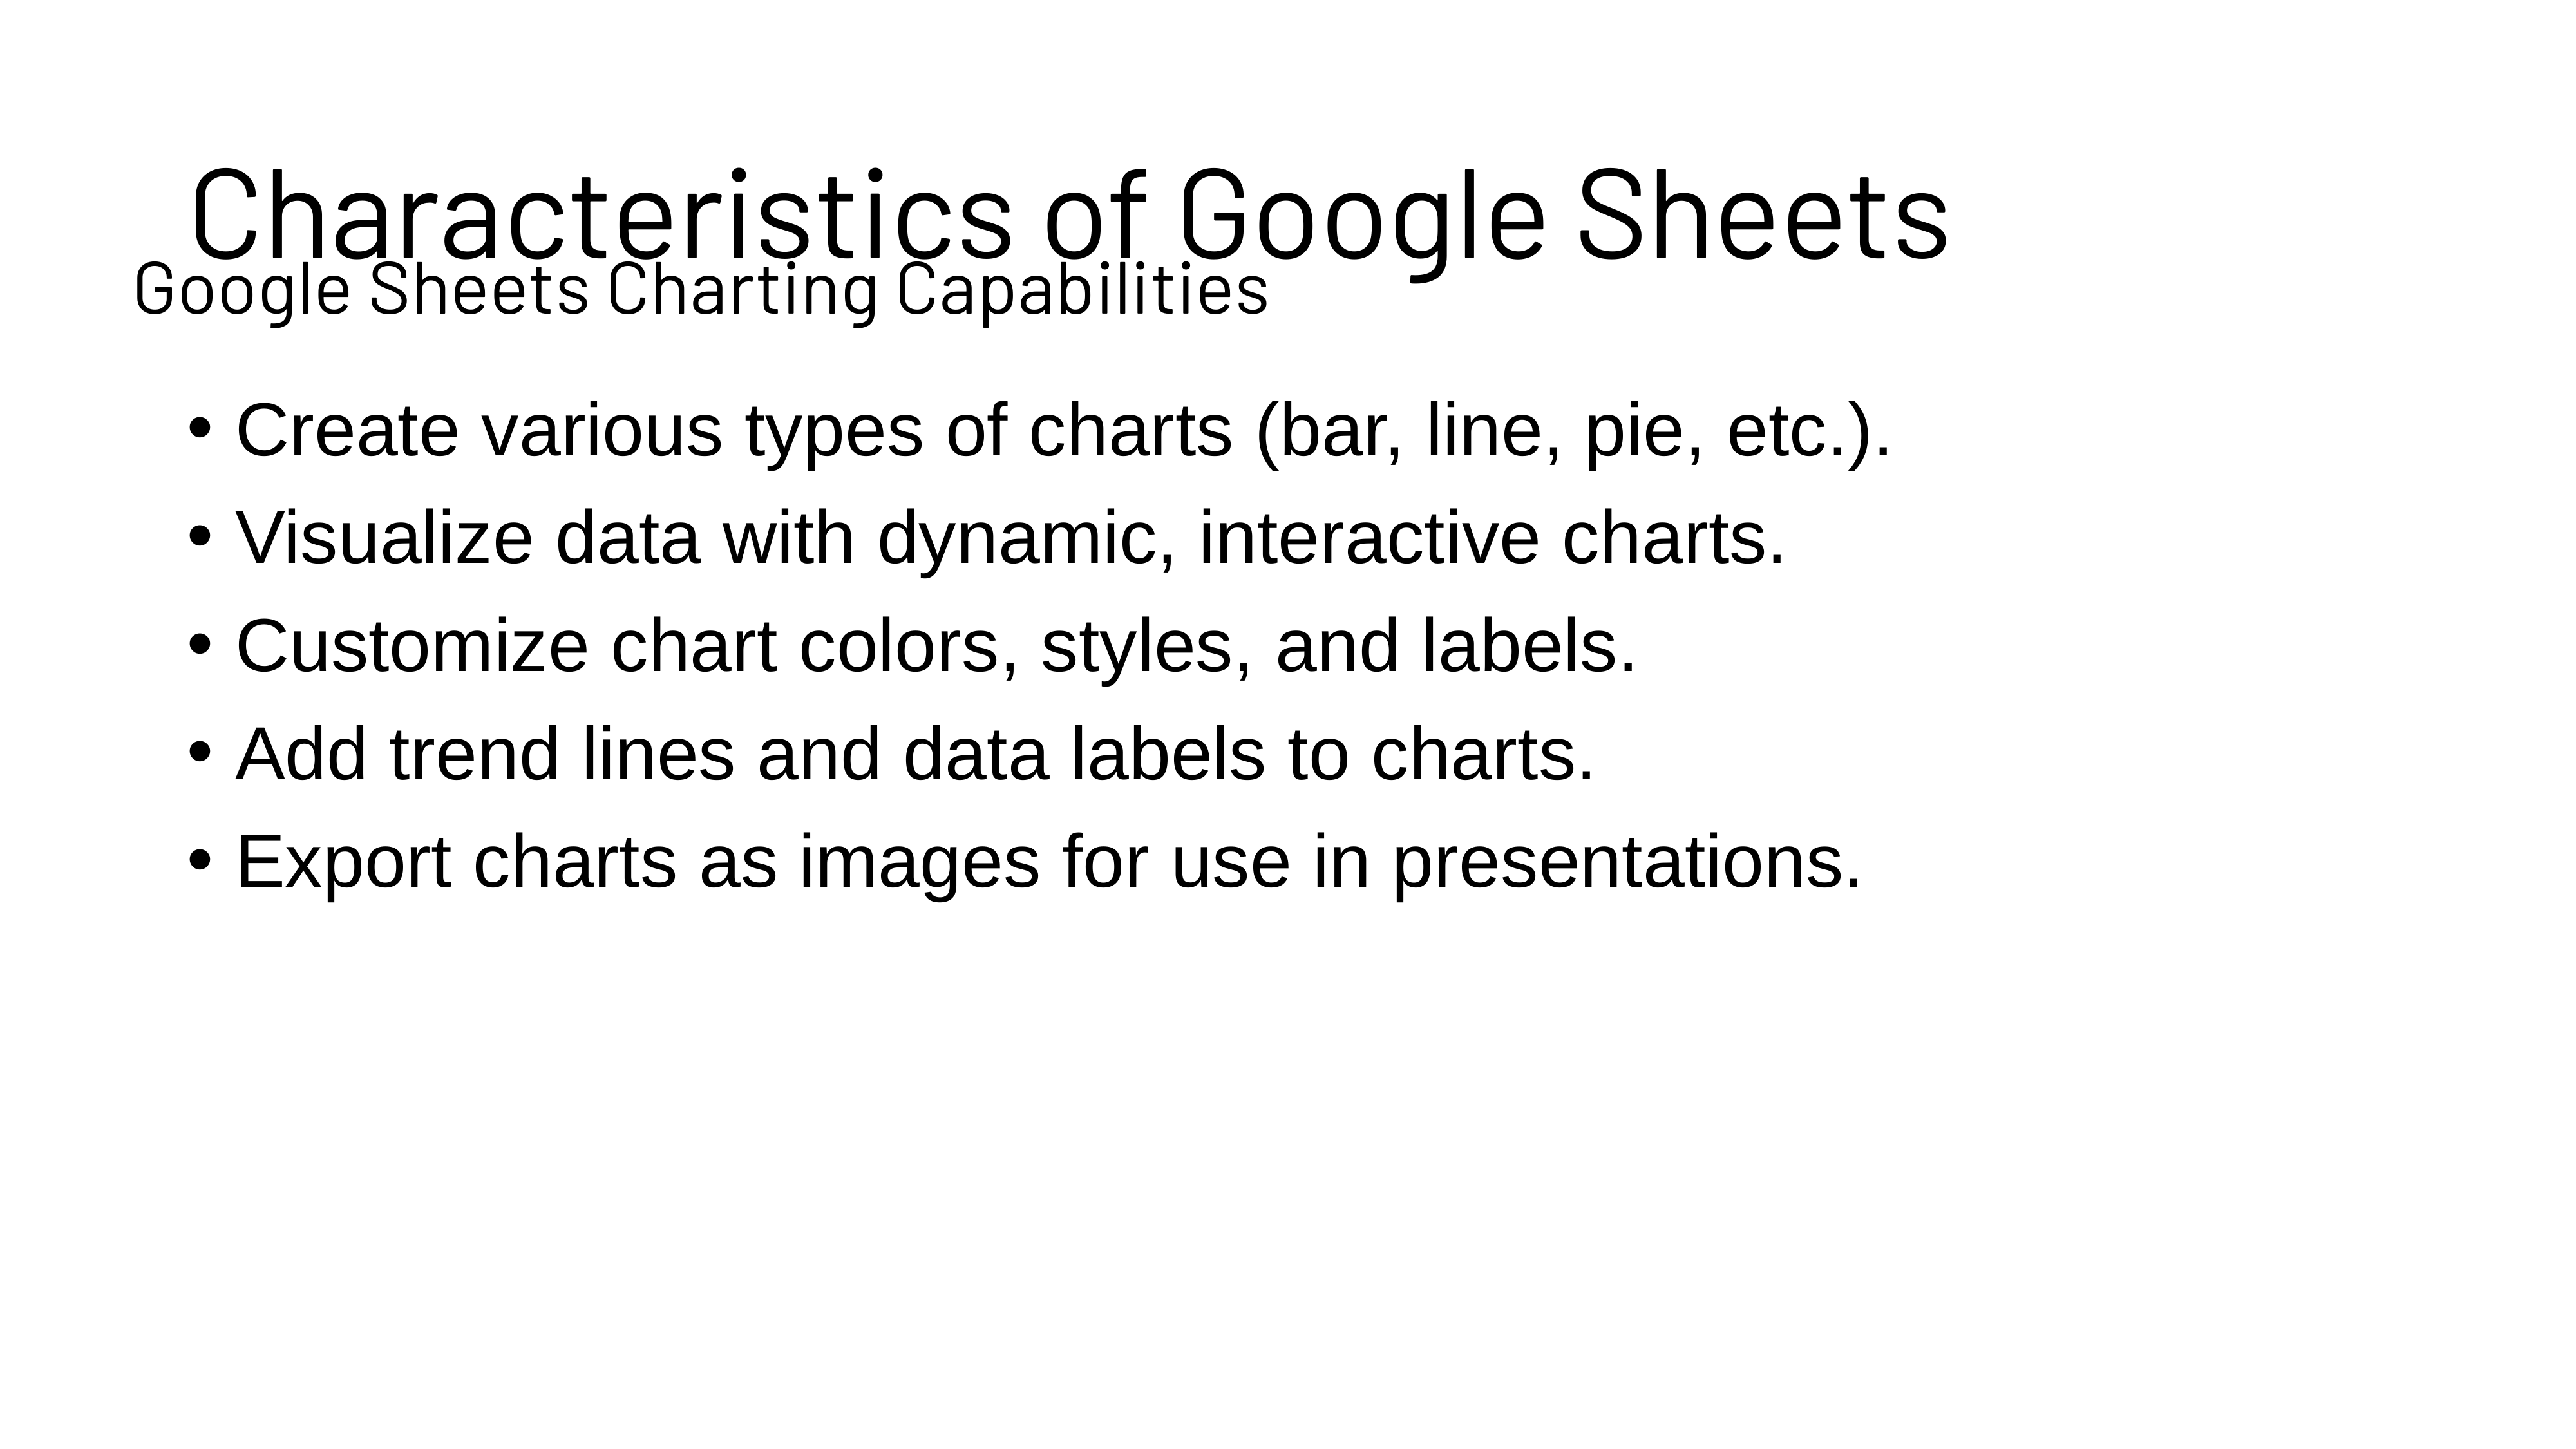

# Characteristics of Google Sheets
Google Sheets Charting Capabilities
Create various types of charts (bar, line, pie, etc.).
Visualize data with dynamic, interactive charts.
Customize chart colors, styles, and labels.
Add trend lines and data labels to charts.
Export charts as images for use in presentations.